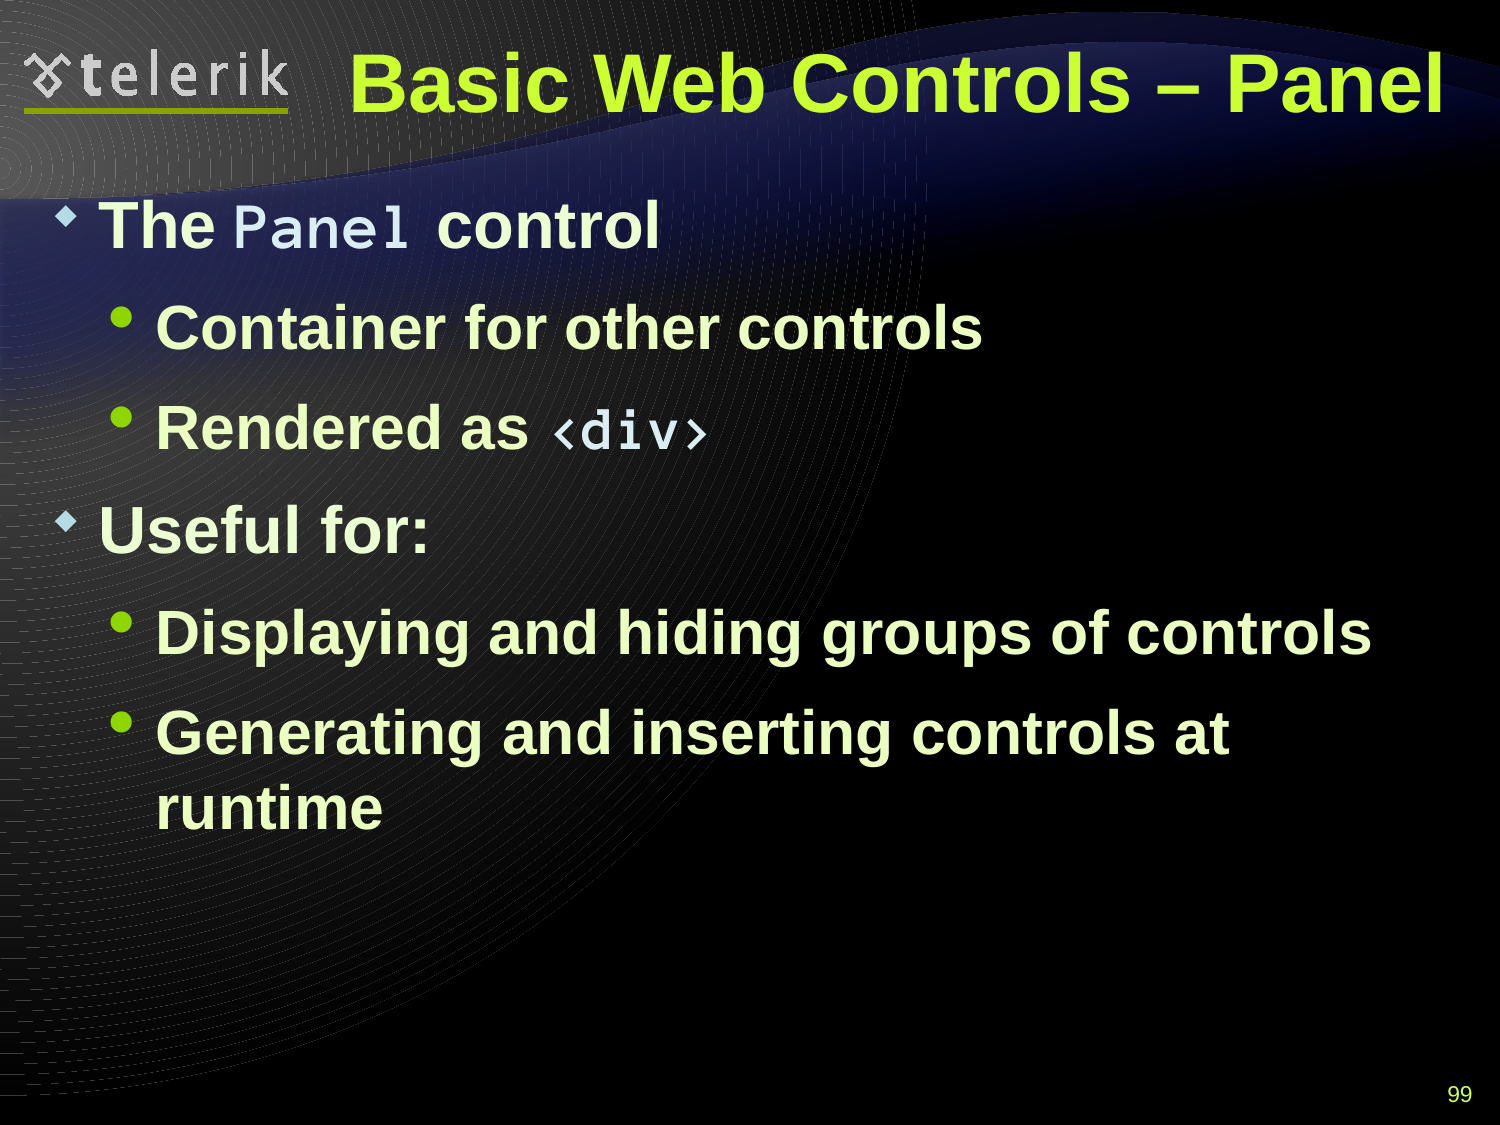

# Basic Web Controls – Panel
The Panel control
Container for other controls
Rendered as <div>
Useful for:
Displaying and hiding groups of controls
Generating and inserting controls at runtime
99